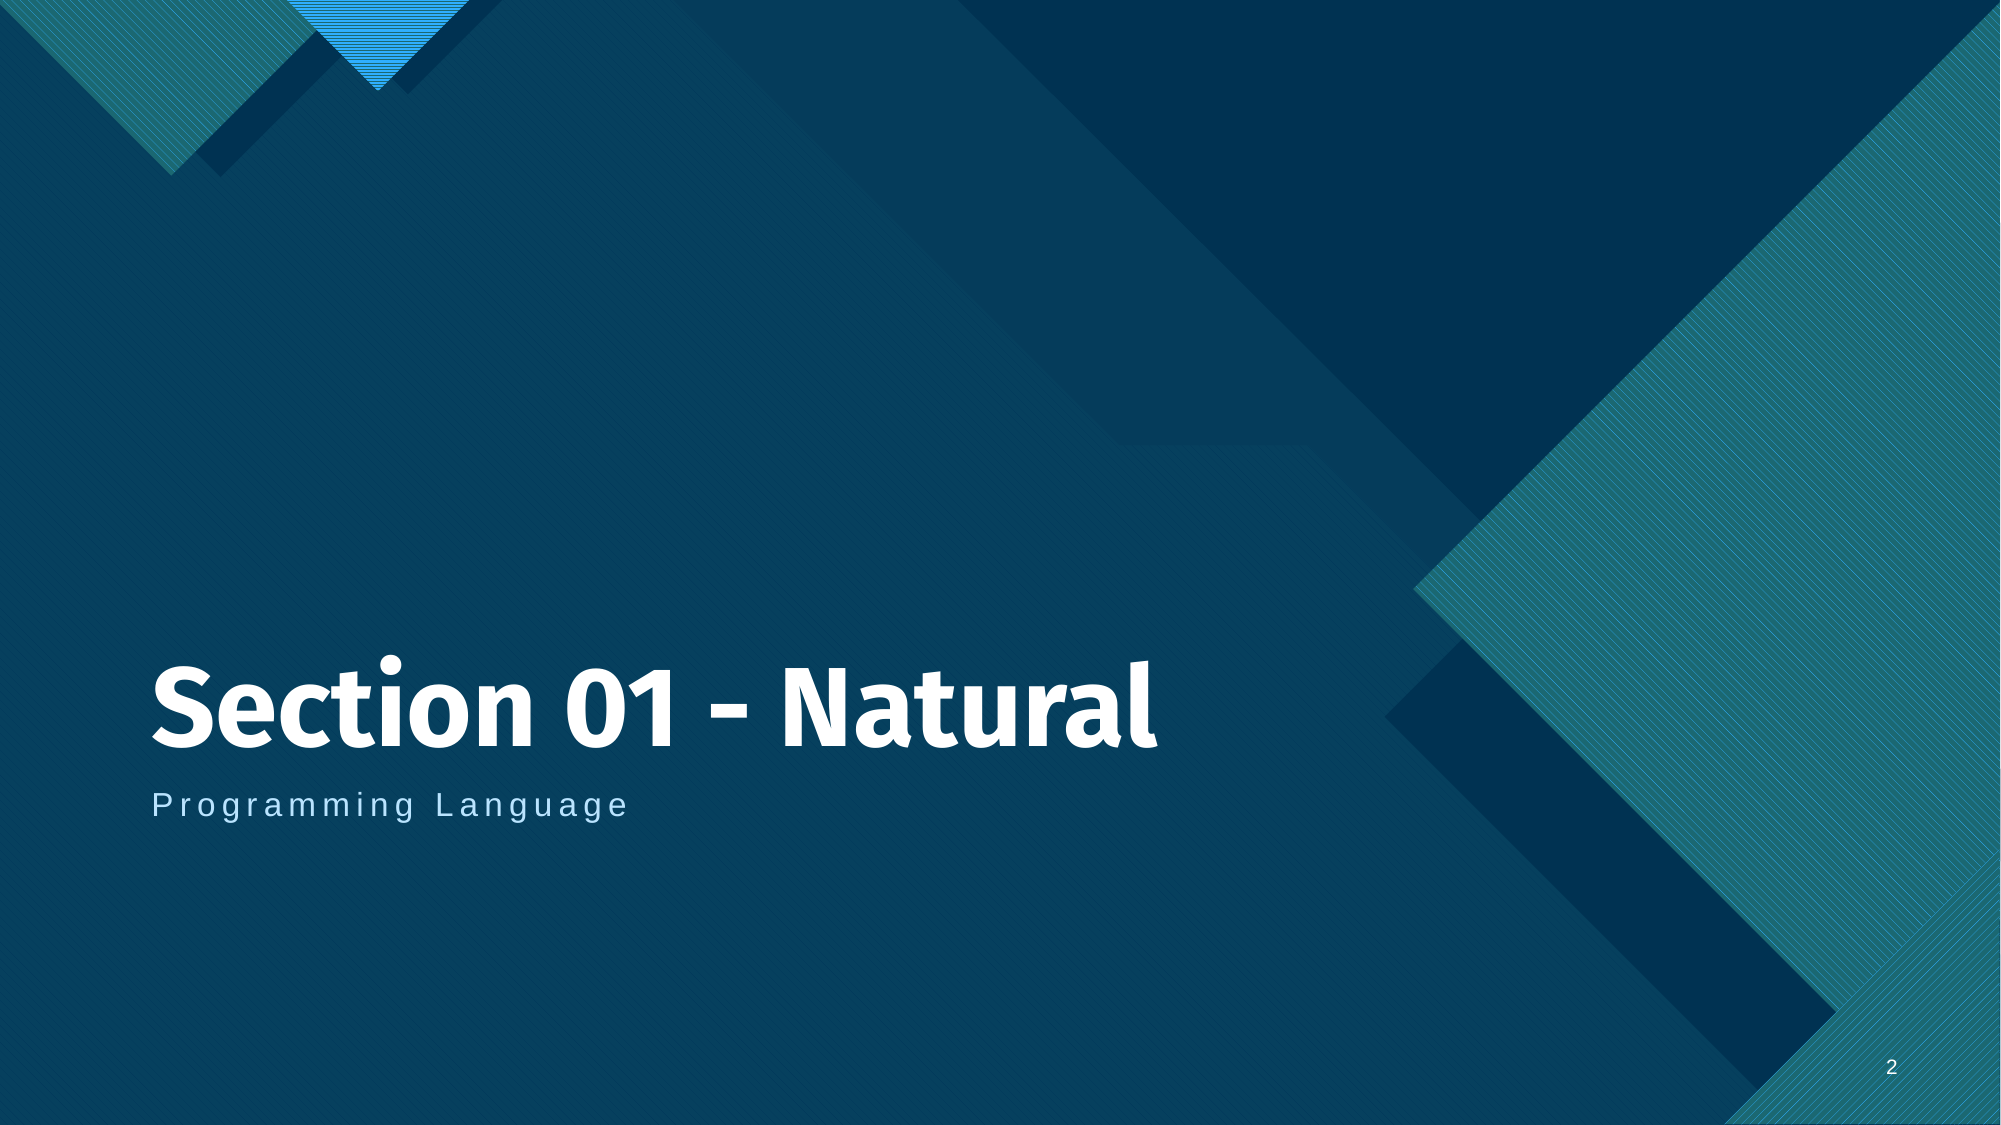

# Section 01 - Natural
Programming Language
2